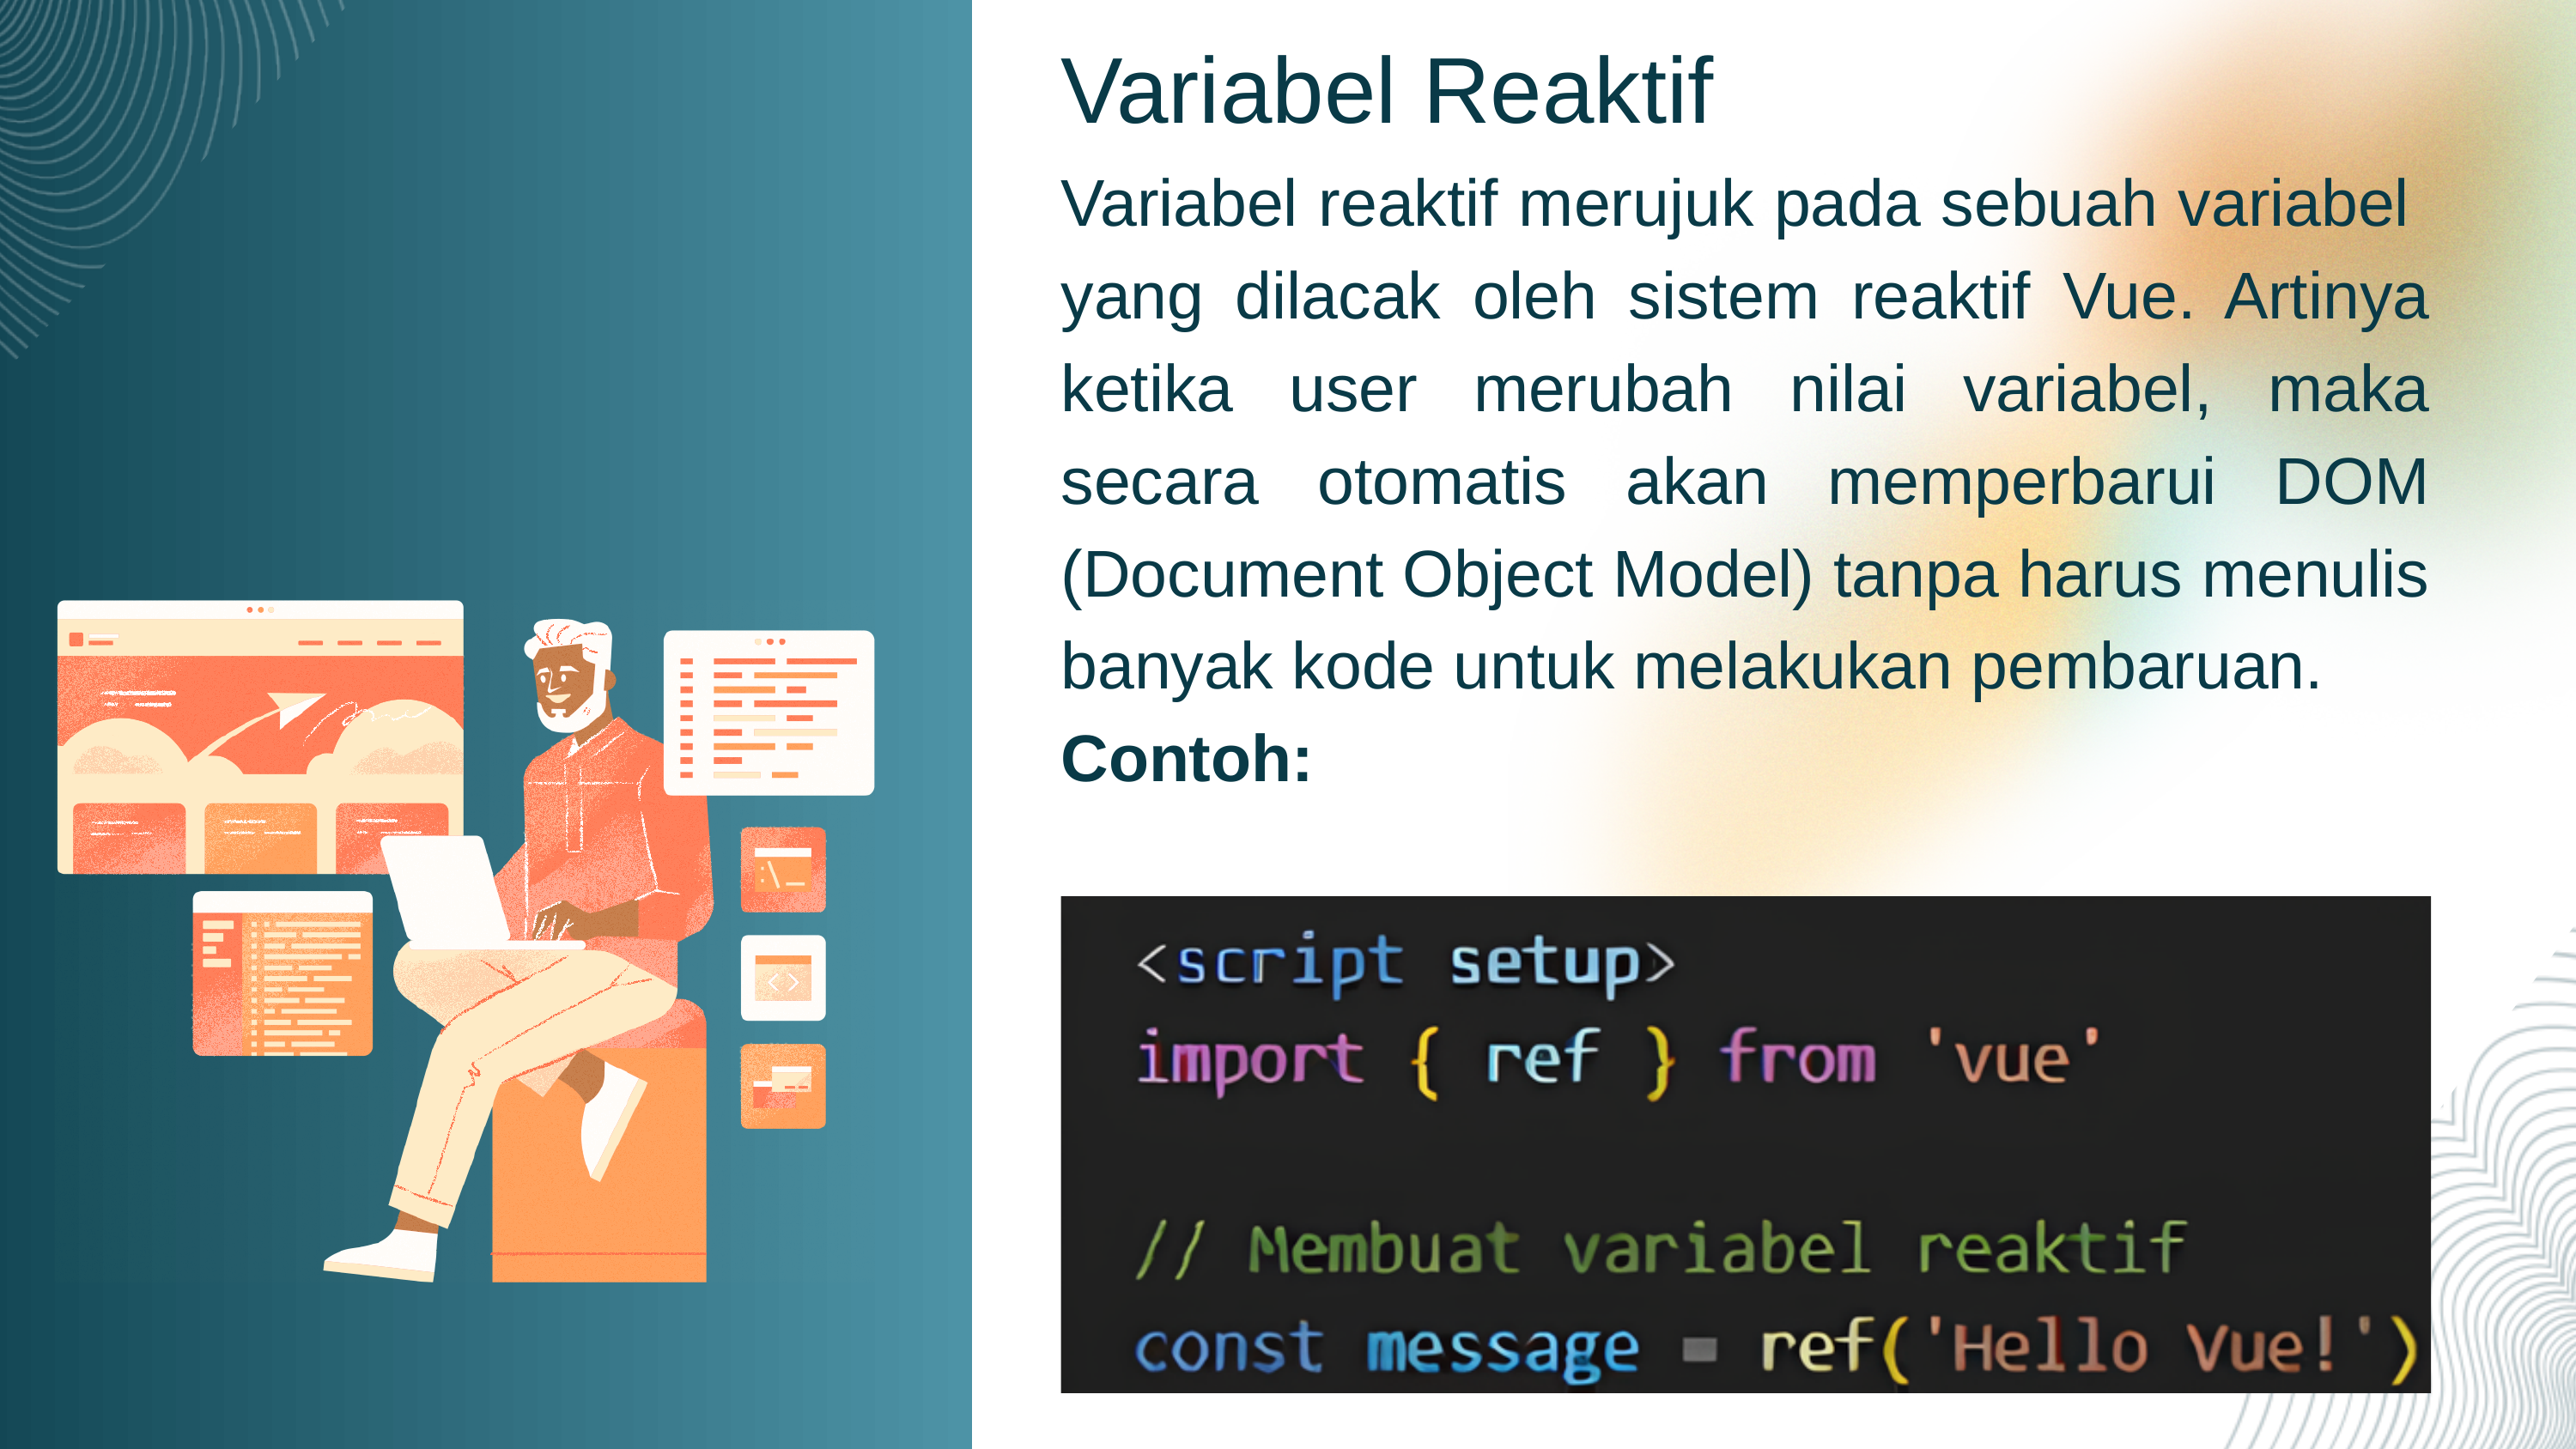

Variabel Reaktif
Variabel reaktif merujuk pada sebuah variabel  yang dilacak oleh sistem reaktif Vue. Artinya ketika user merubah nilai variabel, maka secara otomatis akan memperbarui DOM (Document Object Model) tanpa harus menulis banyak kode untuk melakukan pembaruan.
Contoh: